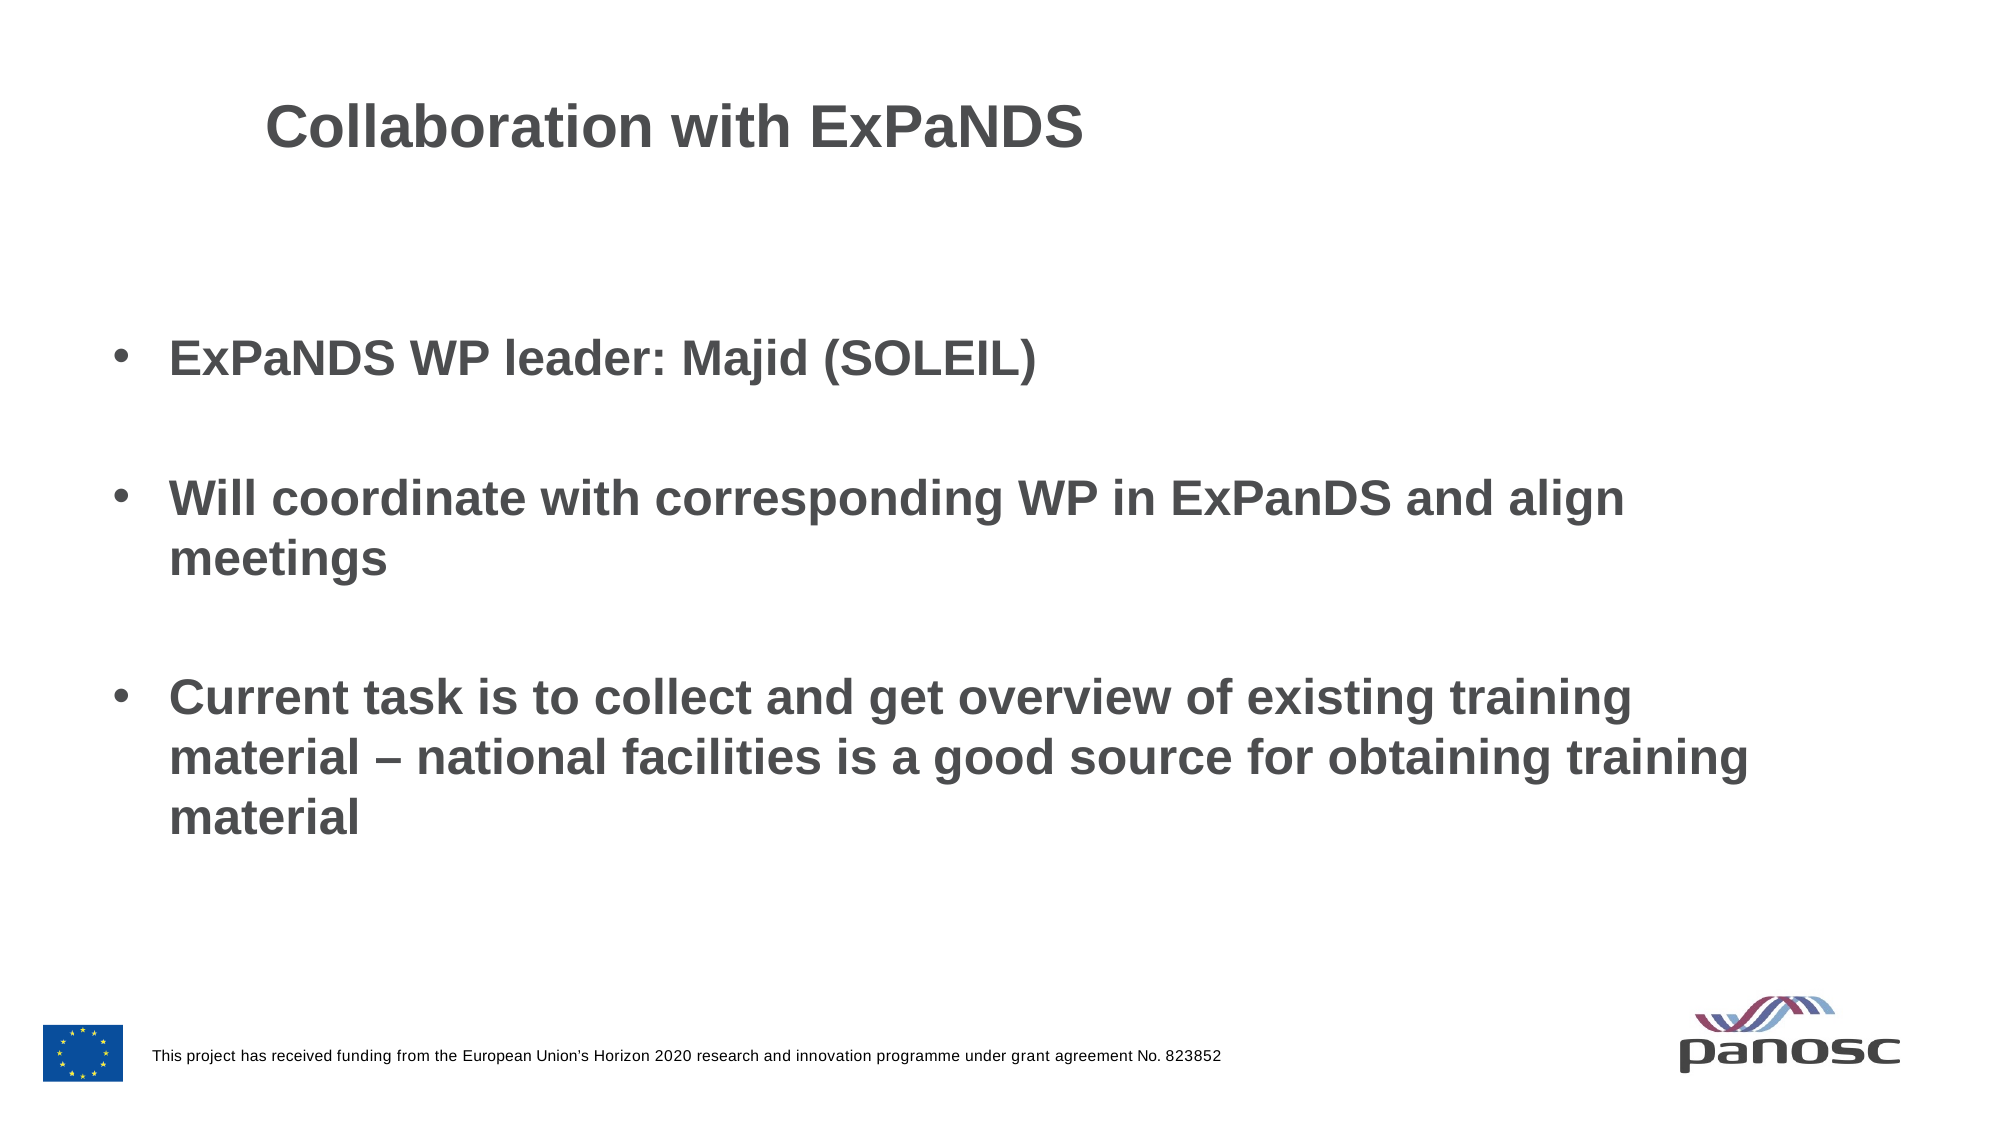

# Collaboration with ExPaNDS
ExPaNDS WP leader: Majid (SOLEIL)

Will coordinate with corresponding WP in ExPanDS and align meetings

Current task is to collect and get overview of existing training material – national facilities is a good source for obtaining training material